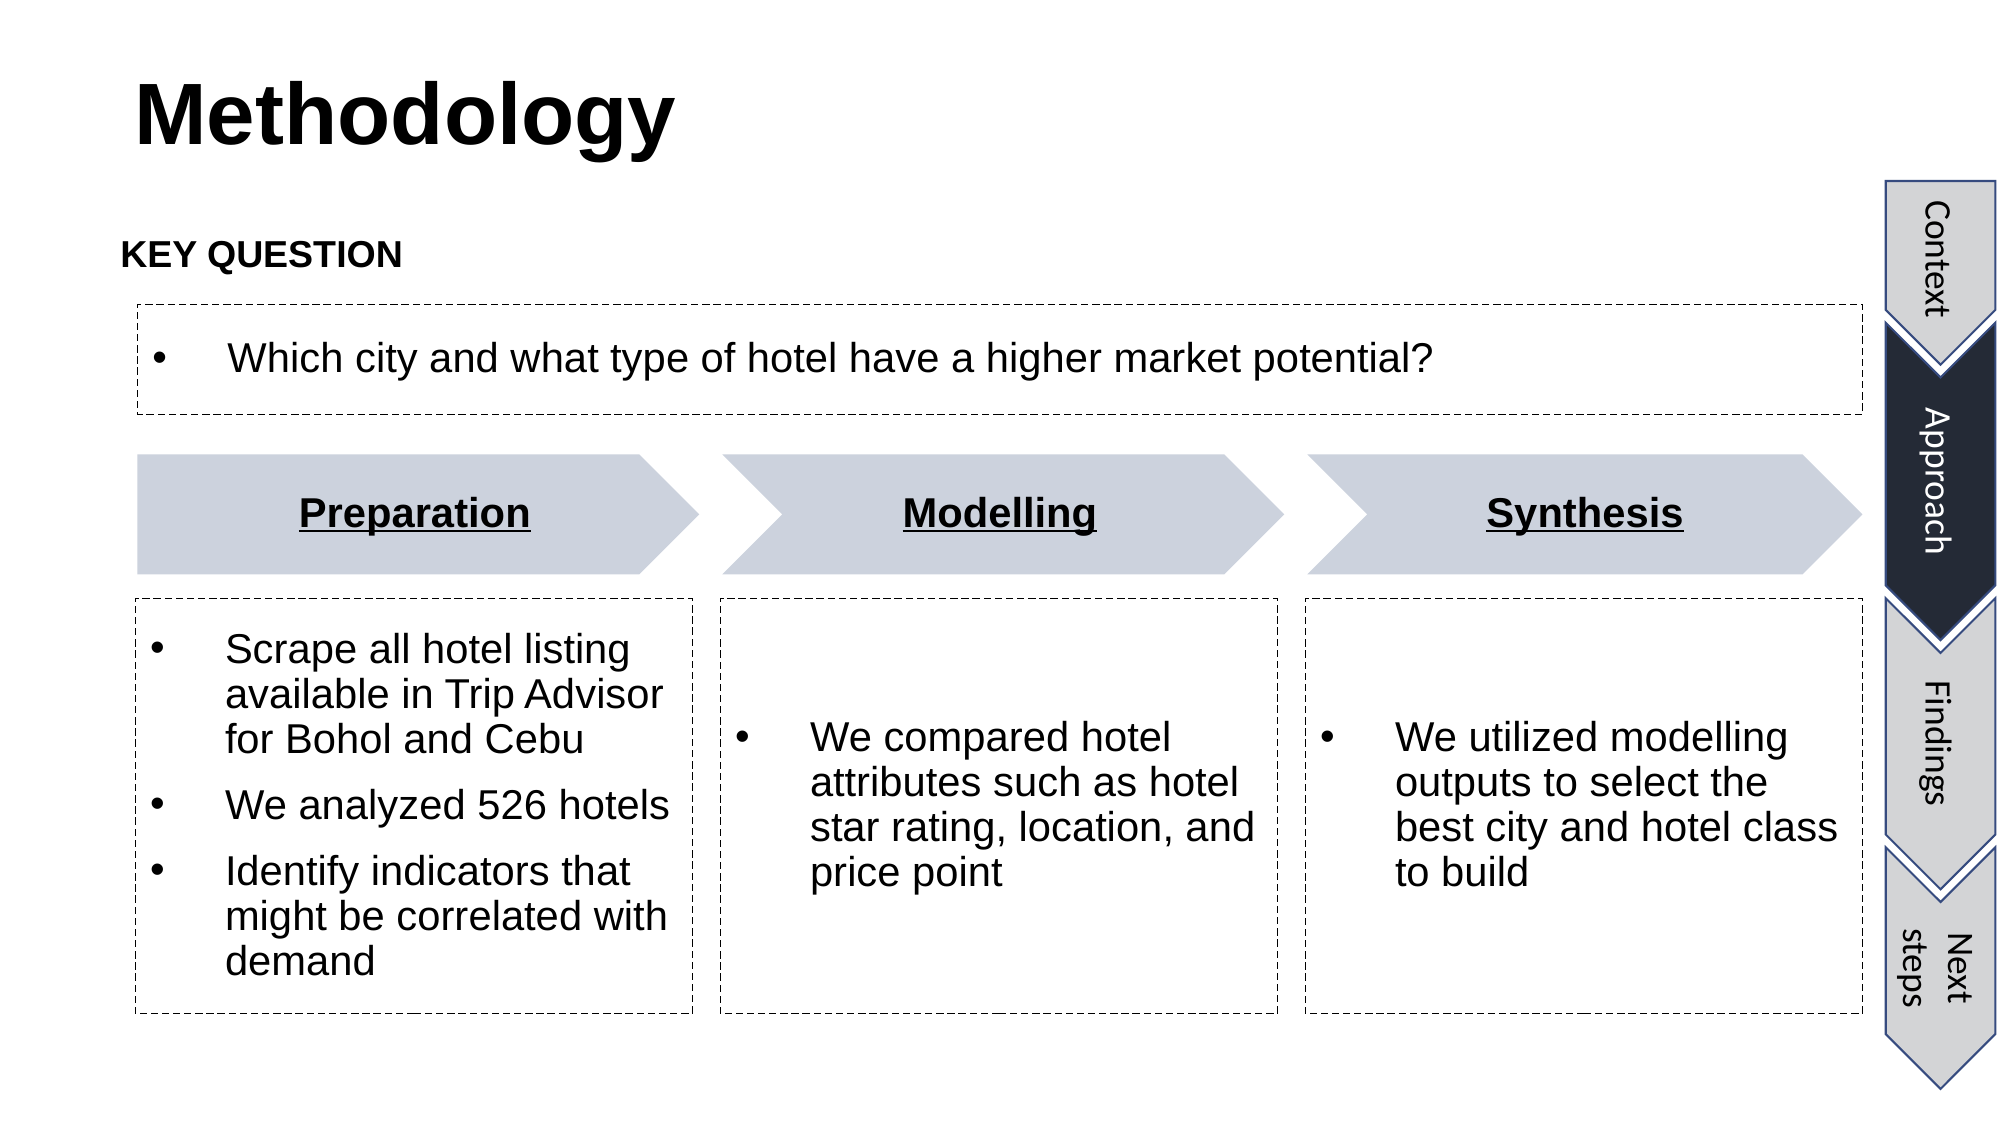

# Methodology
KEY QUESTION
Which city and what type of hotel have a higher market potential?
Preparation
Modelling
Synthesis
Scrape all hotel listing available in Trip Advisor for Bohol and Cebu
We analyzed 526 hotels
Identify indicators that might be correlated with demand
We compared hotel attributes such as hotel star rating, location, and price point
We utilized modelling outputs to select the best city and hotel class to build